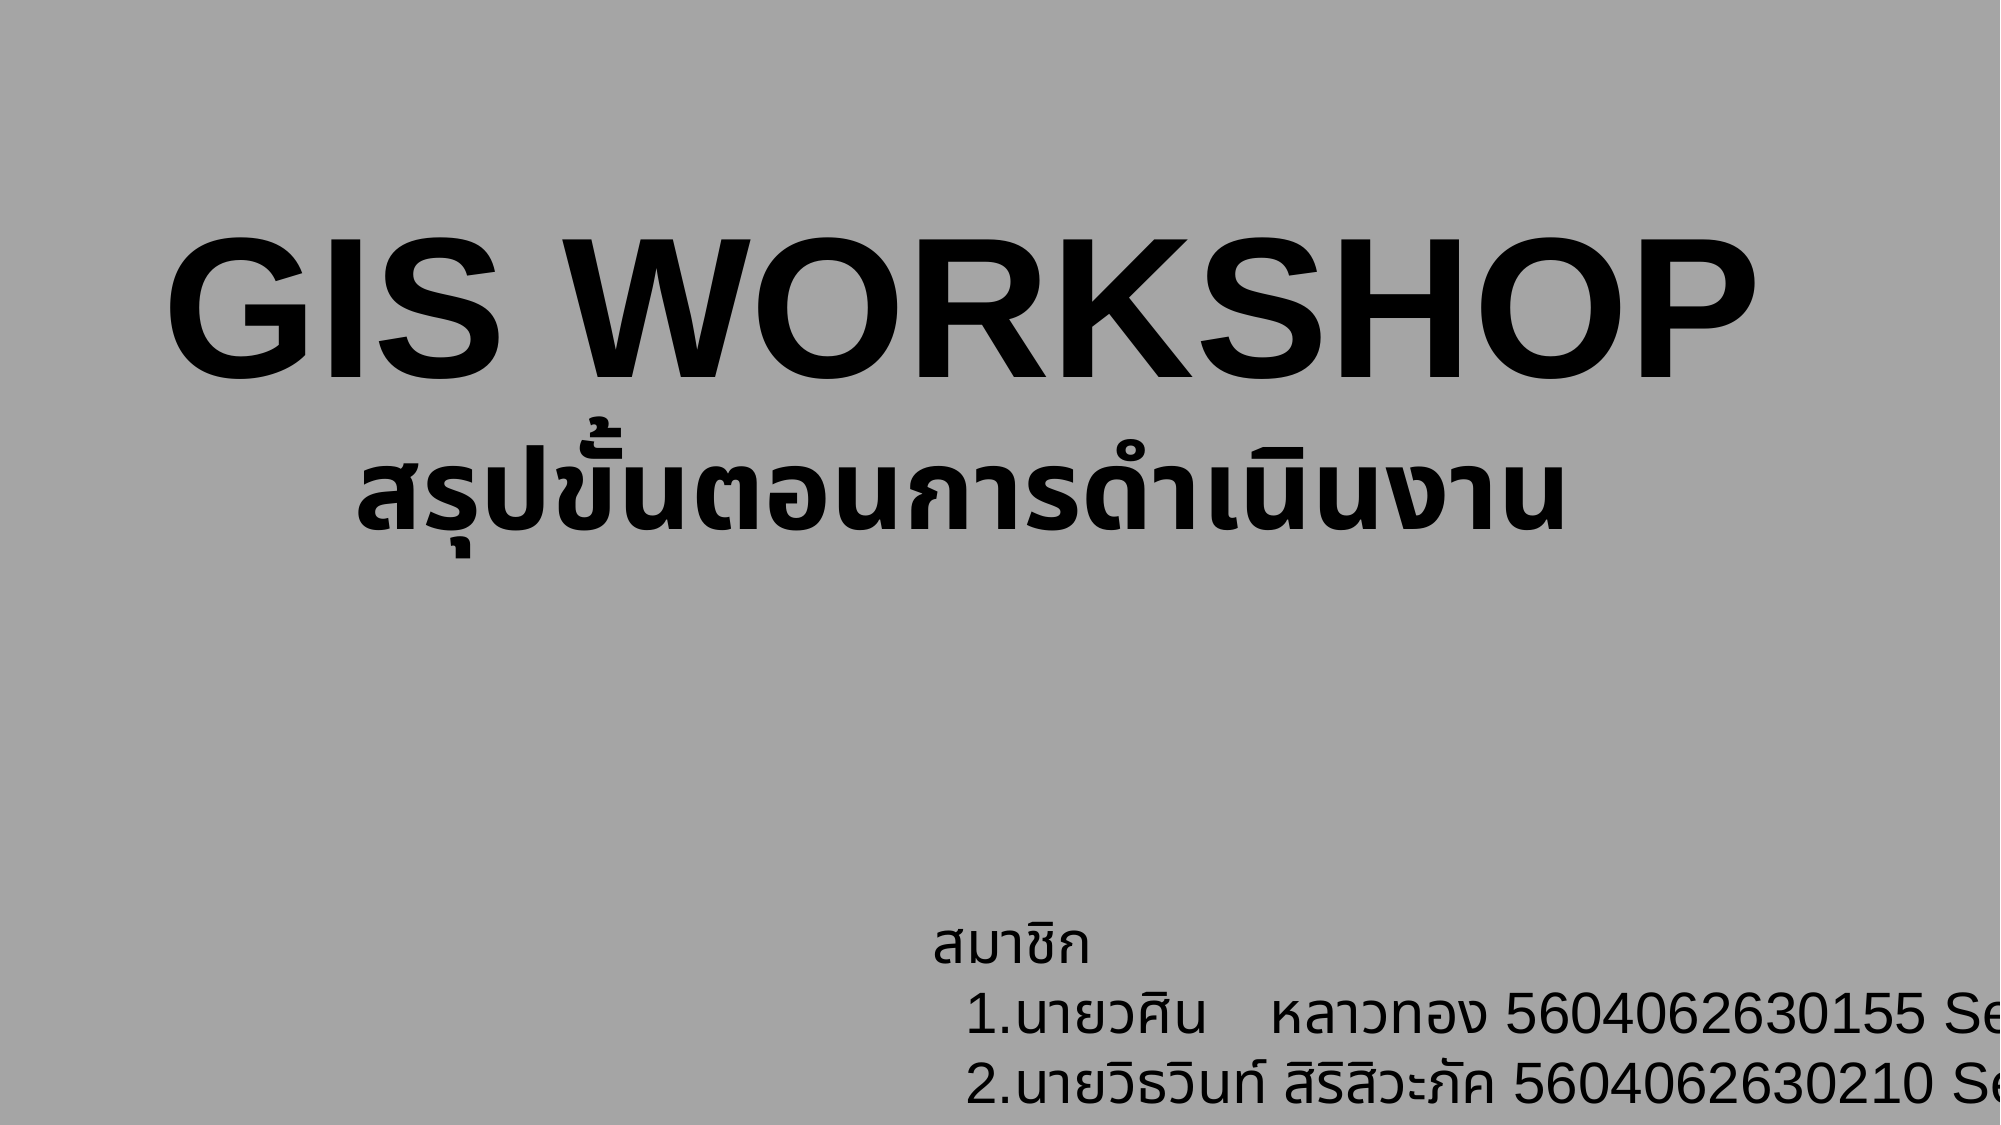

GIS WORKSHOP
สรุปขั้นตอนการดำเนินงาน
สมาชิก
  1.นายวศิน    หลาวทอง 5604062630155 Section 1
  2.นายวิธวินท์ สิริสิวะภัค 5604062630210 Section 1